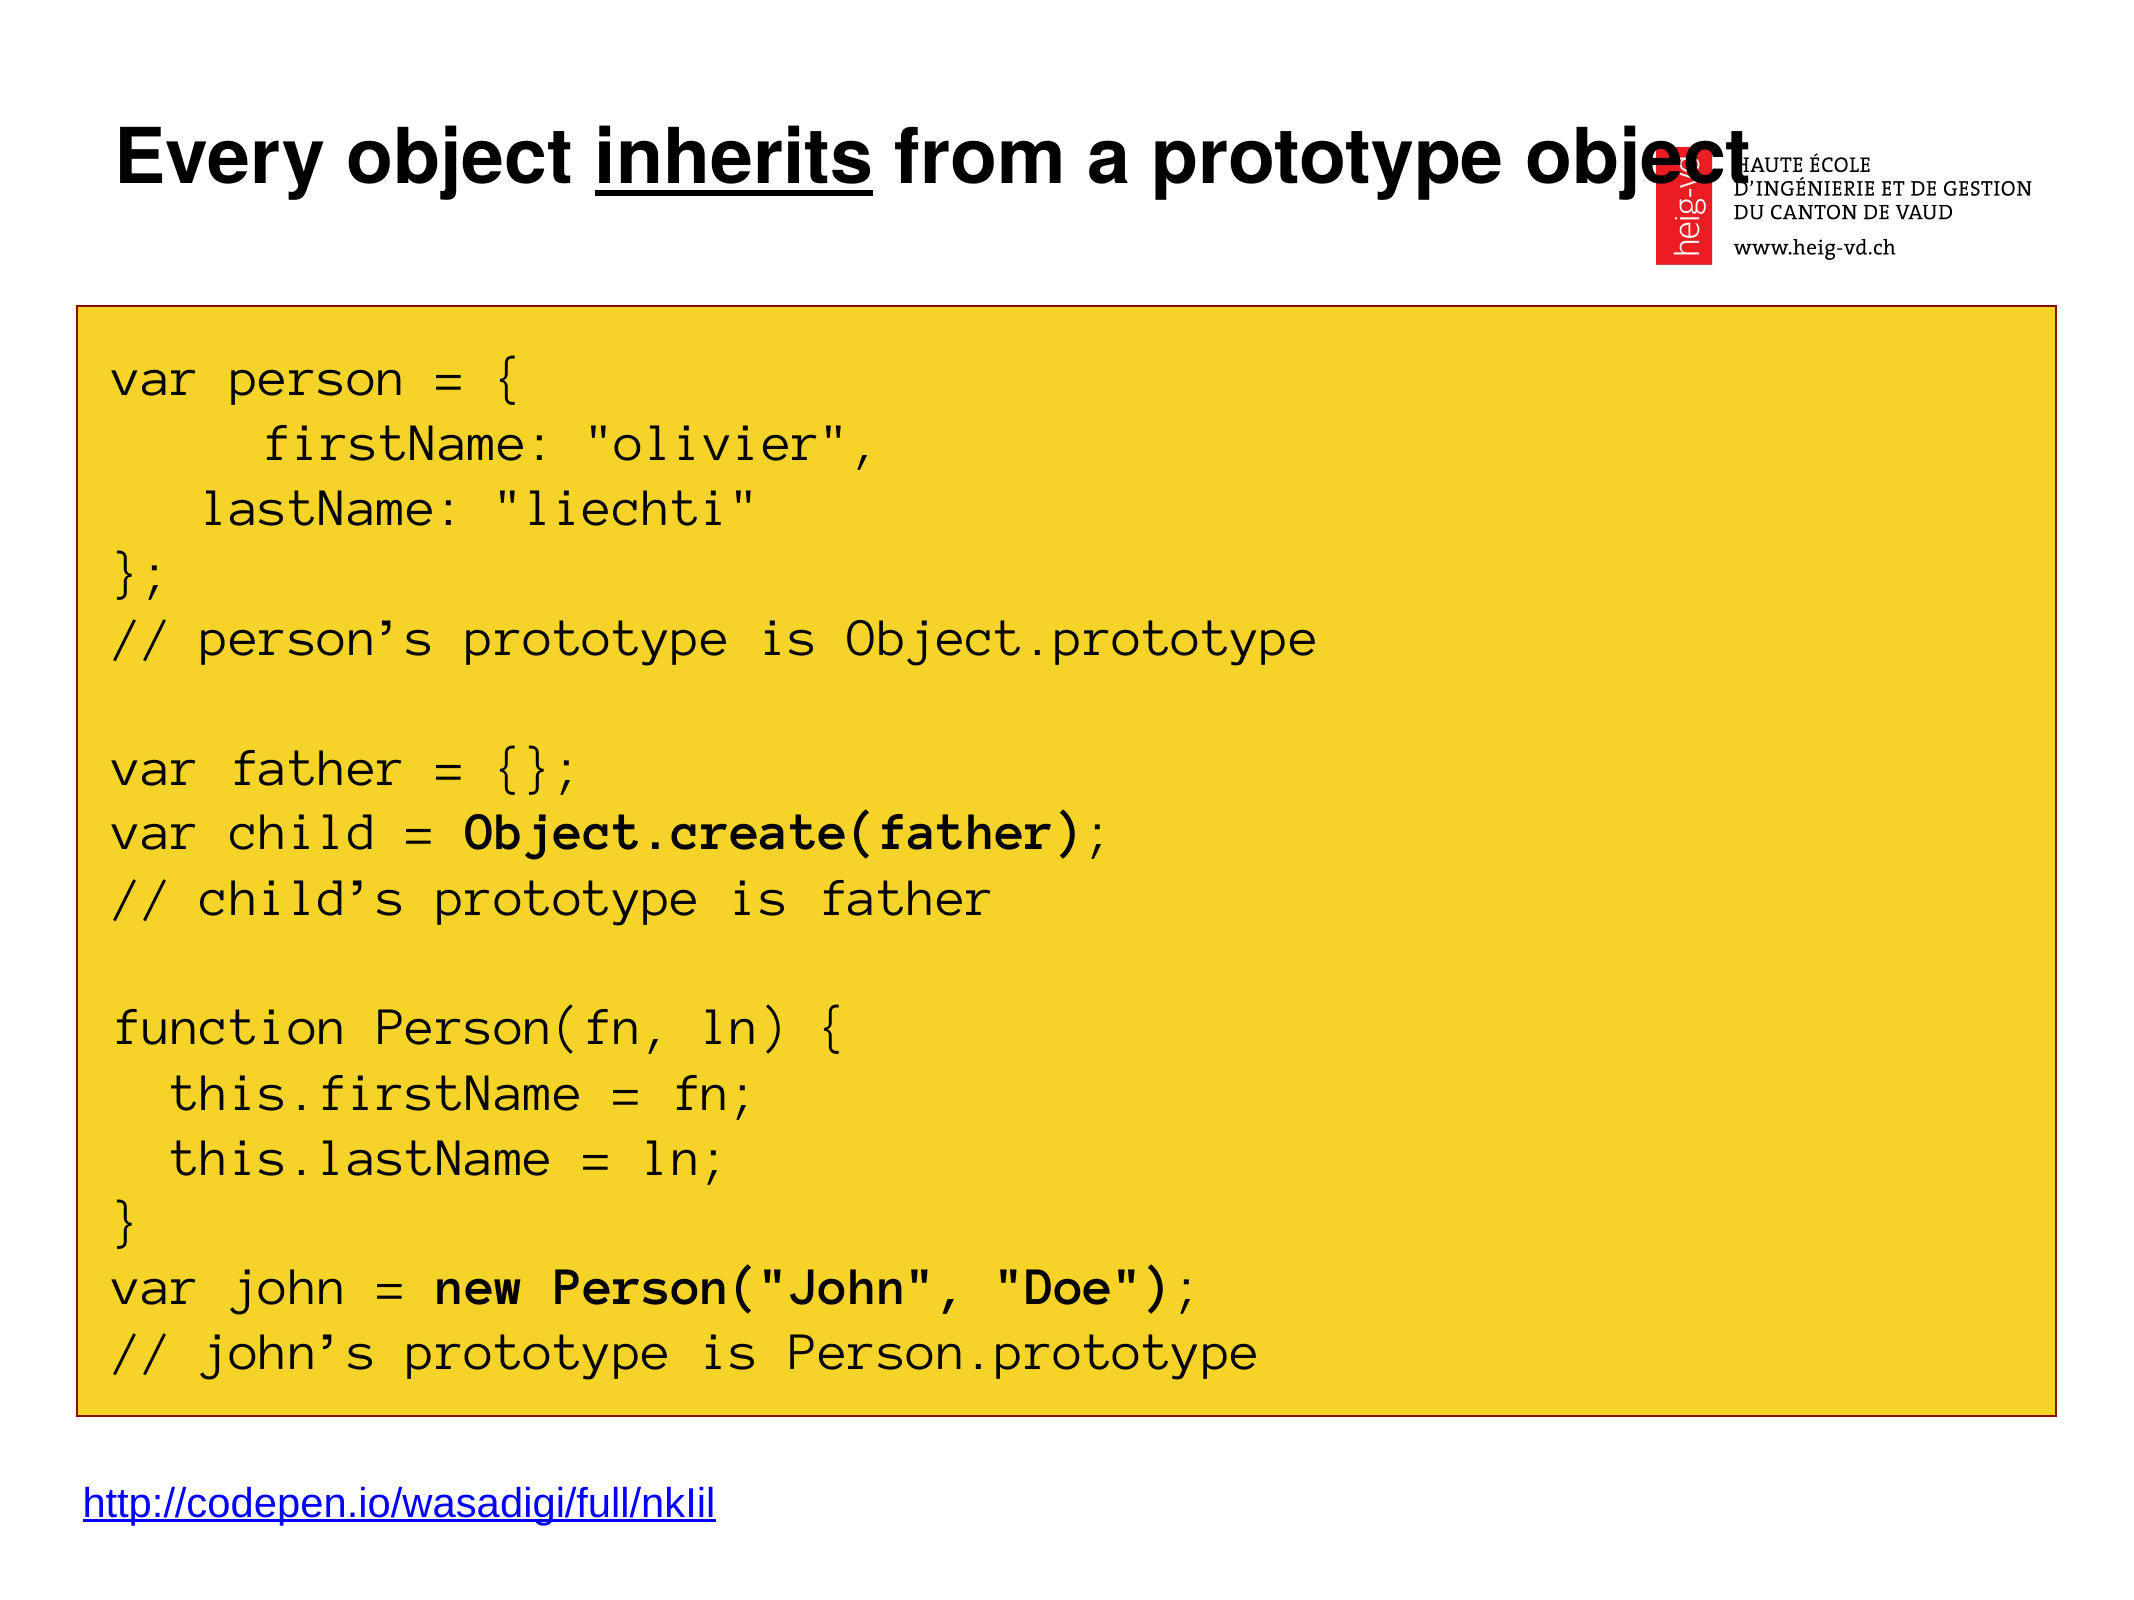

Every object inherits from a prototype object
var person = {
	firstName: "olivier",
   lastName: "liechti"
};
// person’s prototype is Object.prototype

var father = {};
var child = Object.create(father);
// child’s prototype is father

function Person(fn, ln) {
  this.firstName = fn;
  this.lastName = ln;
}
var john = new Person("John", "Doe");
// john’s prototype is Person.prototype
http://codepen.io/wasadigi/full/nkIil